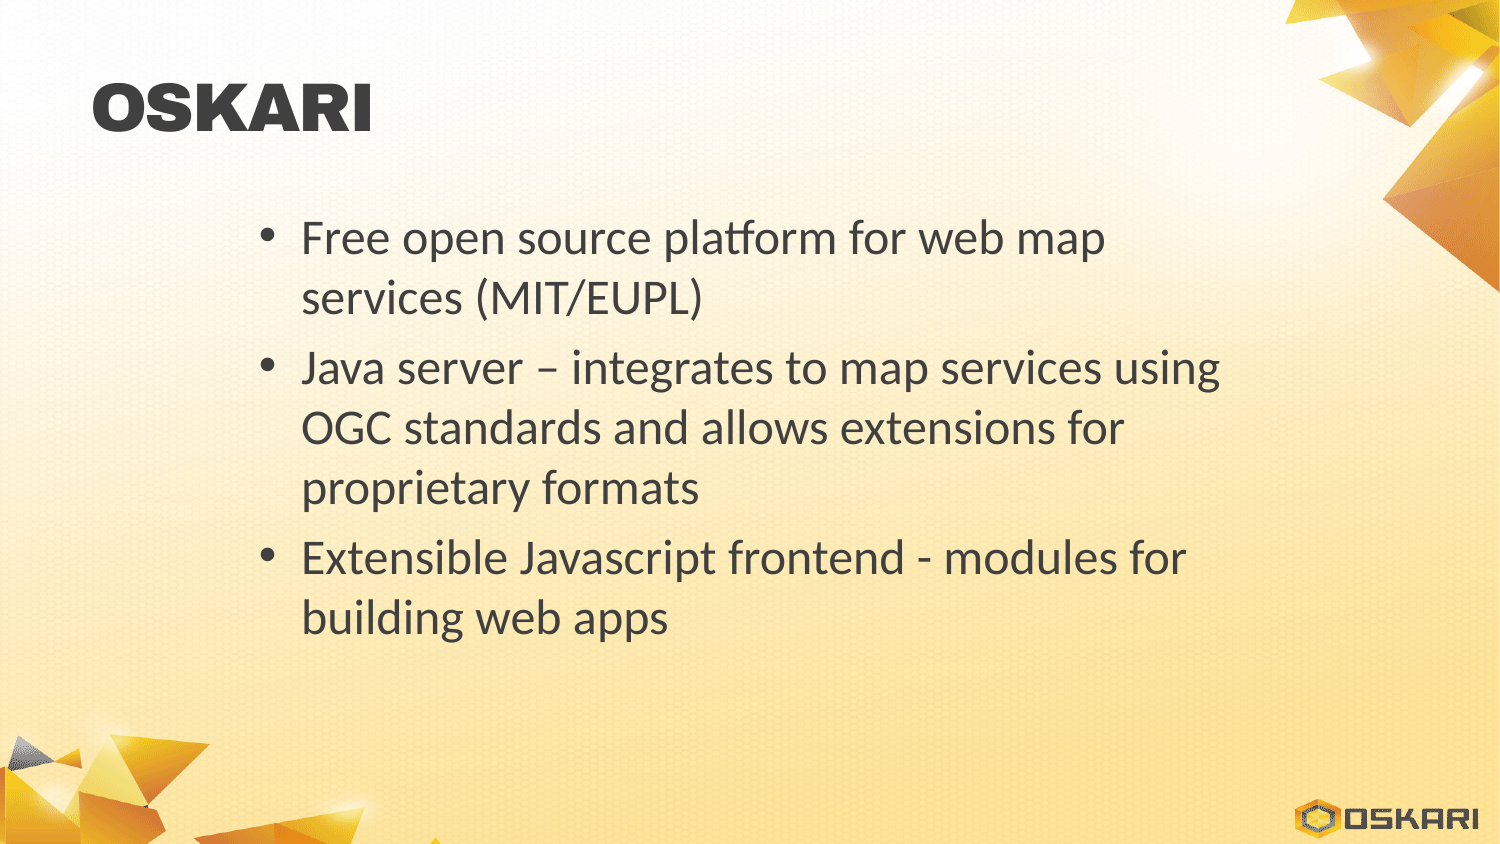

# Oskari
Free open source platform for web map services (MIT/EUPL)
Java server – integrates to map services using OGC standards and allows extensions for proprietary formats
Extensible Javascript frontend - modules for building web apps